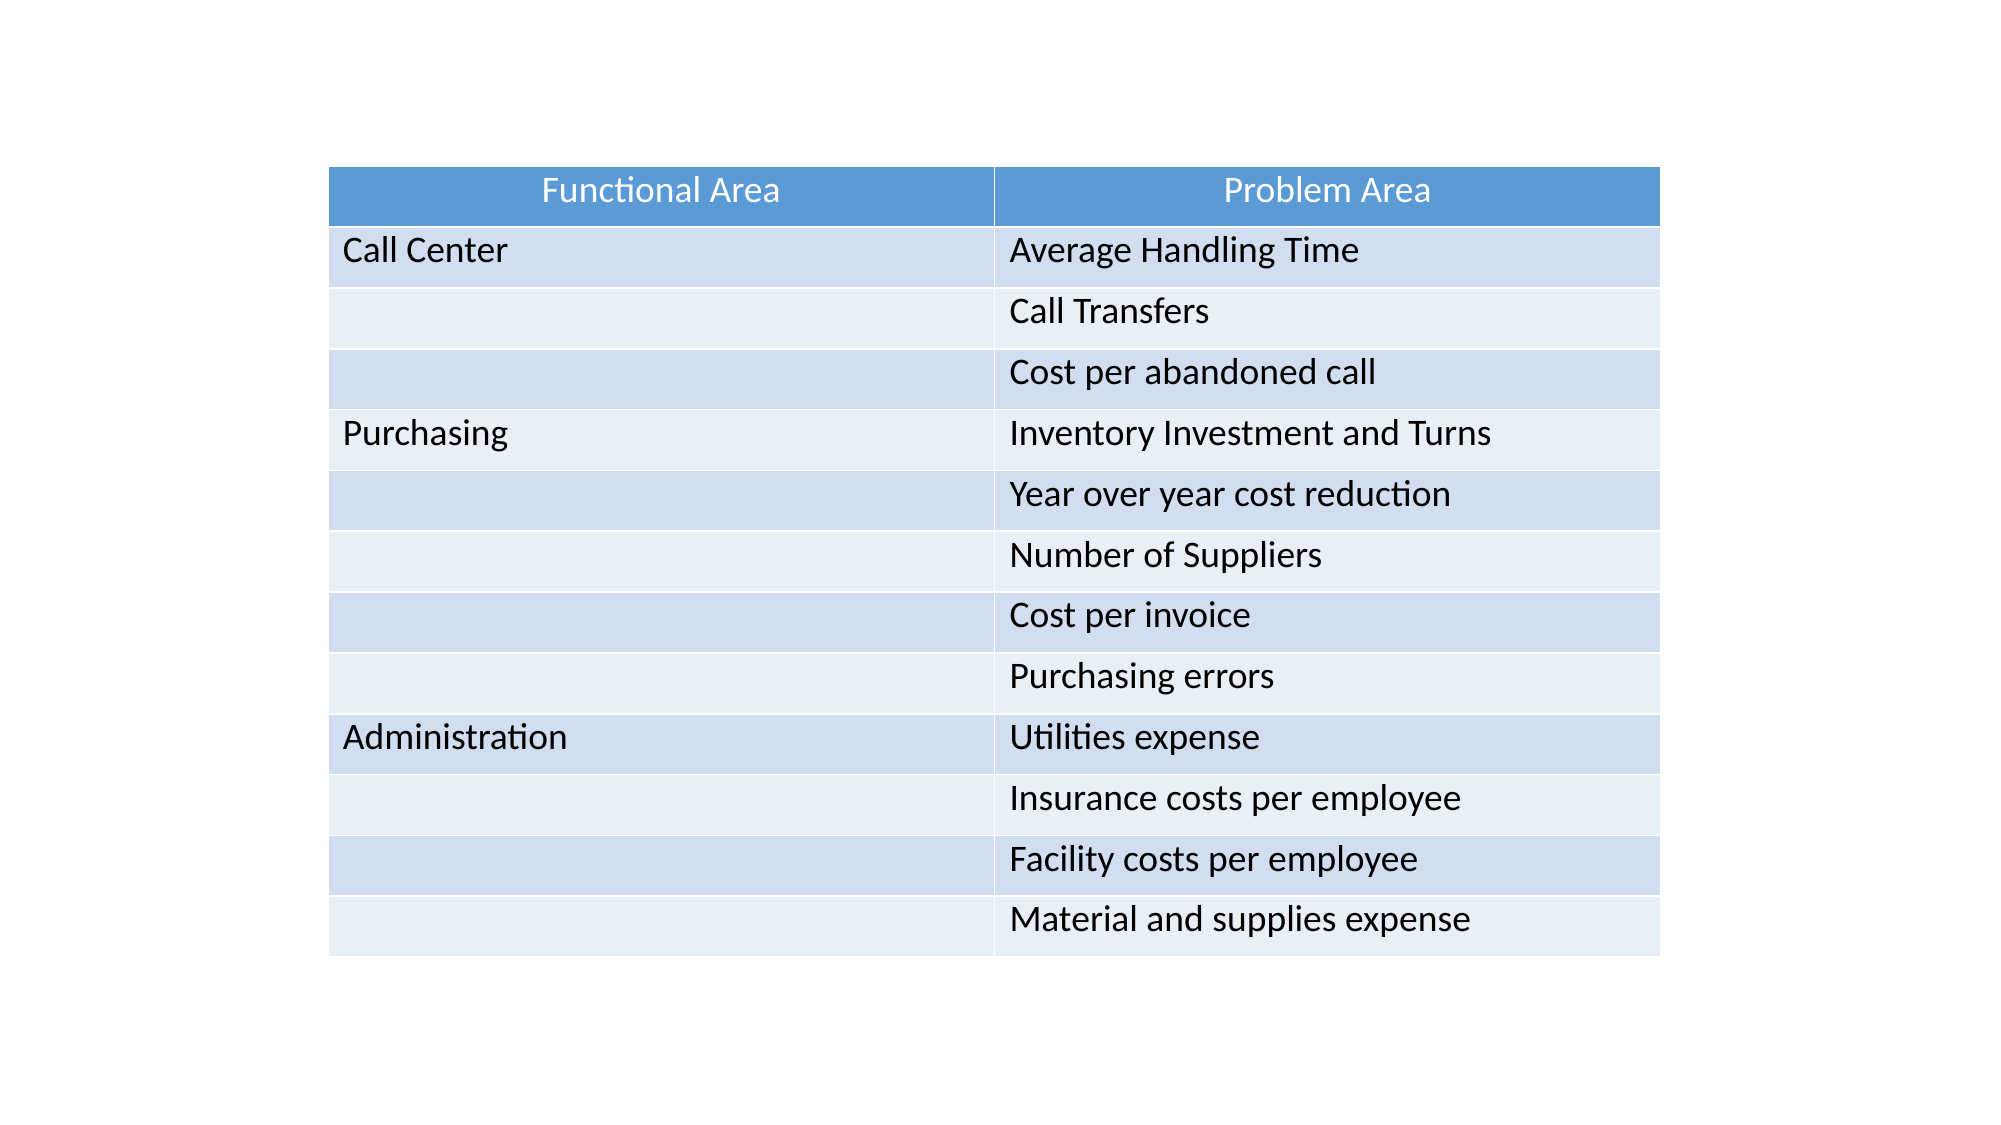

| Functional Area | Problem Area |
| --- | --- |
| Call Center | Average Handling Time |
|  | Call Transfers |
|  | Cost per abandoned call |
| Purchasing | Inventory Investment and Turns |
|  | Year over year cost reduction |
|  | Number of Suppliers |
|  | Cost per invoice |
|  | Purchasing errors |
| Administration | Utilities expense |
|  | Insurance costs per employee |
|  | Facility costs per employee |
|  | Material and supplies expense |